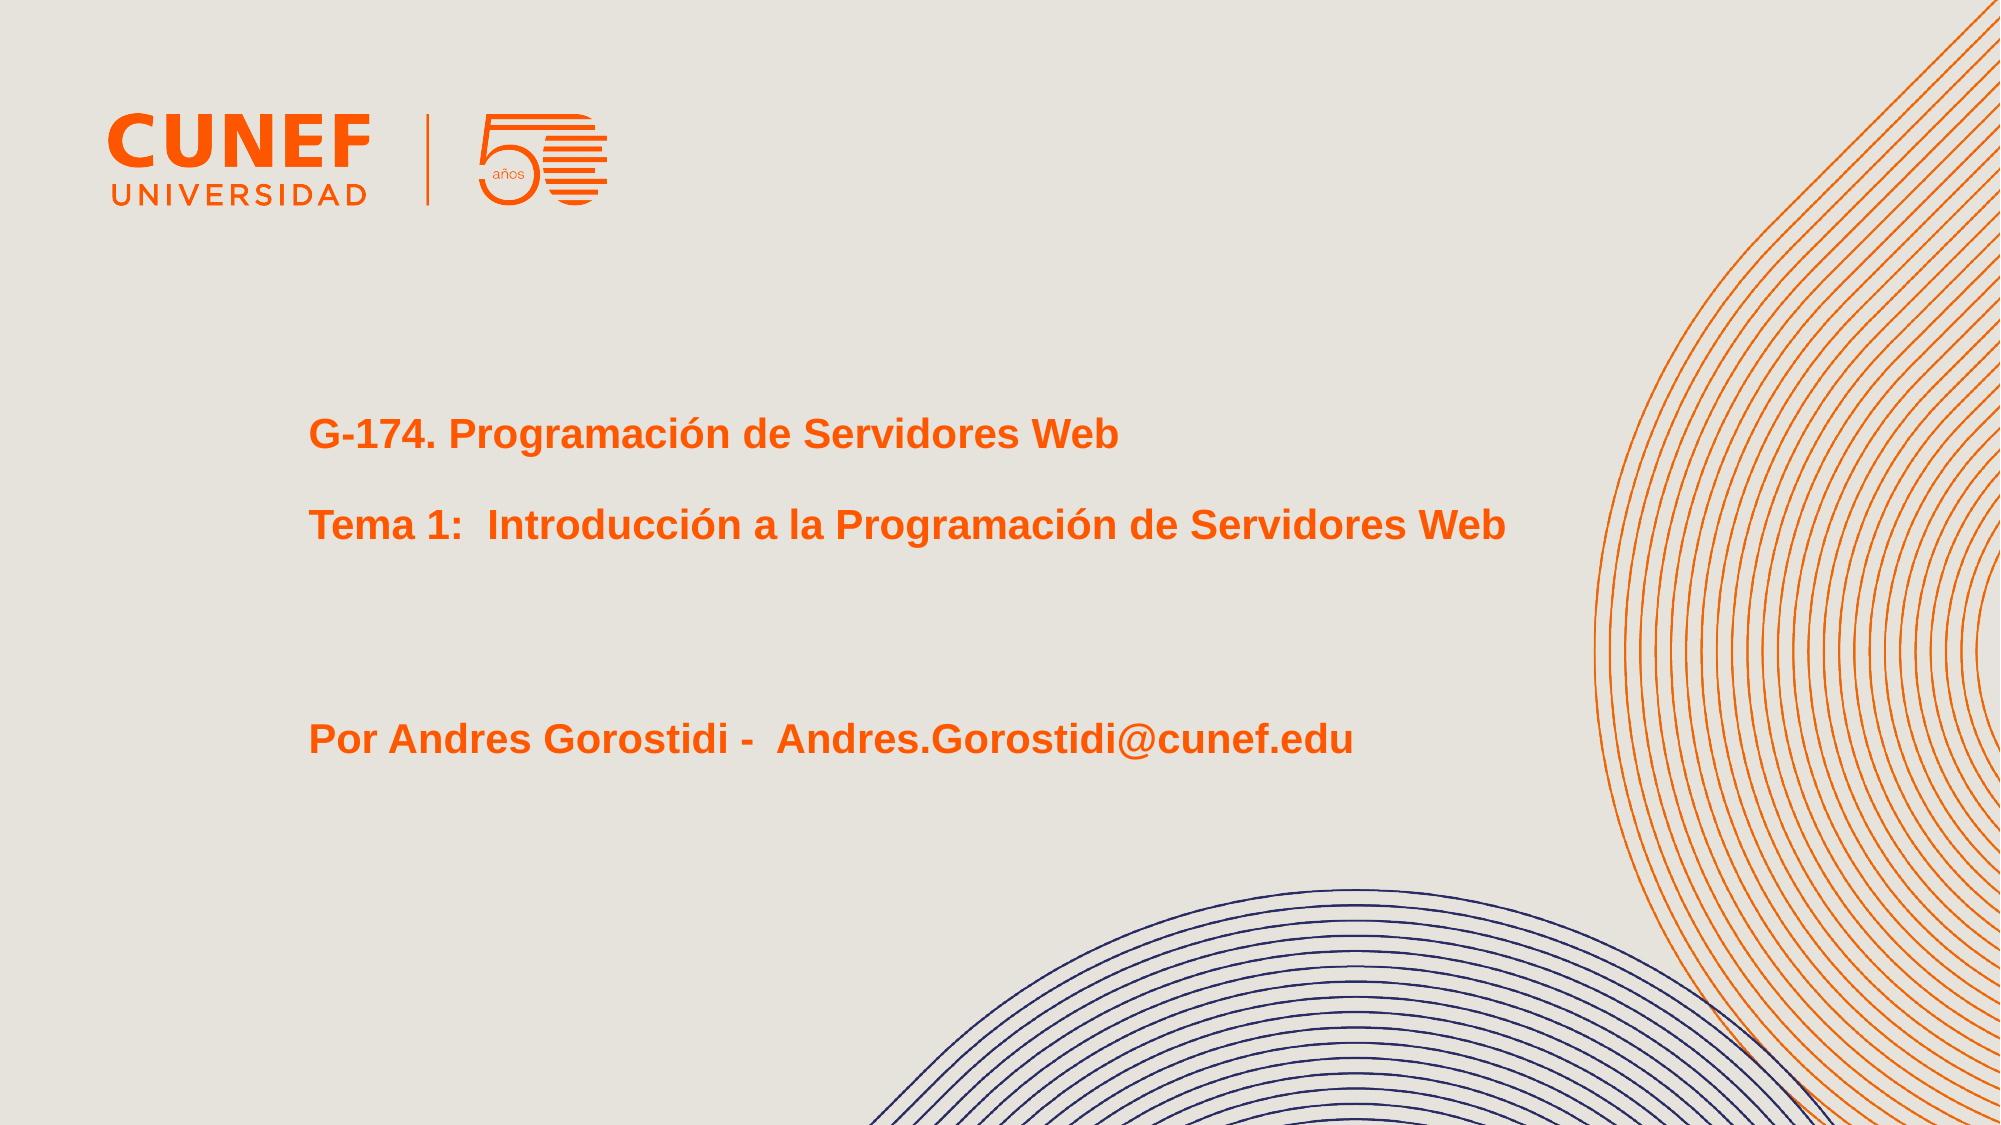

# G-174. Programación de Servidores Web Tema 1:  Introducción a la Programación de Servidores Web
Por Andres Gorostidi -  Andres.Gorostidi@cunef.edu